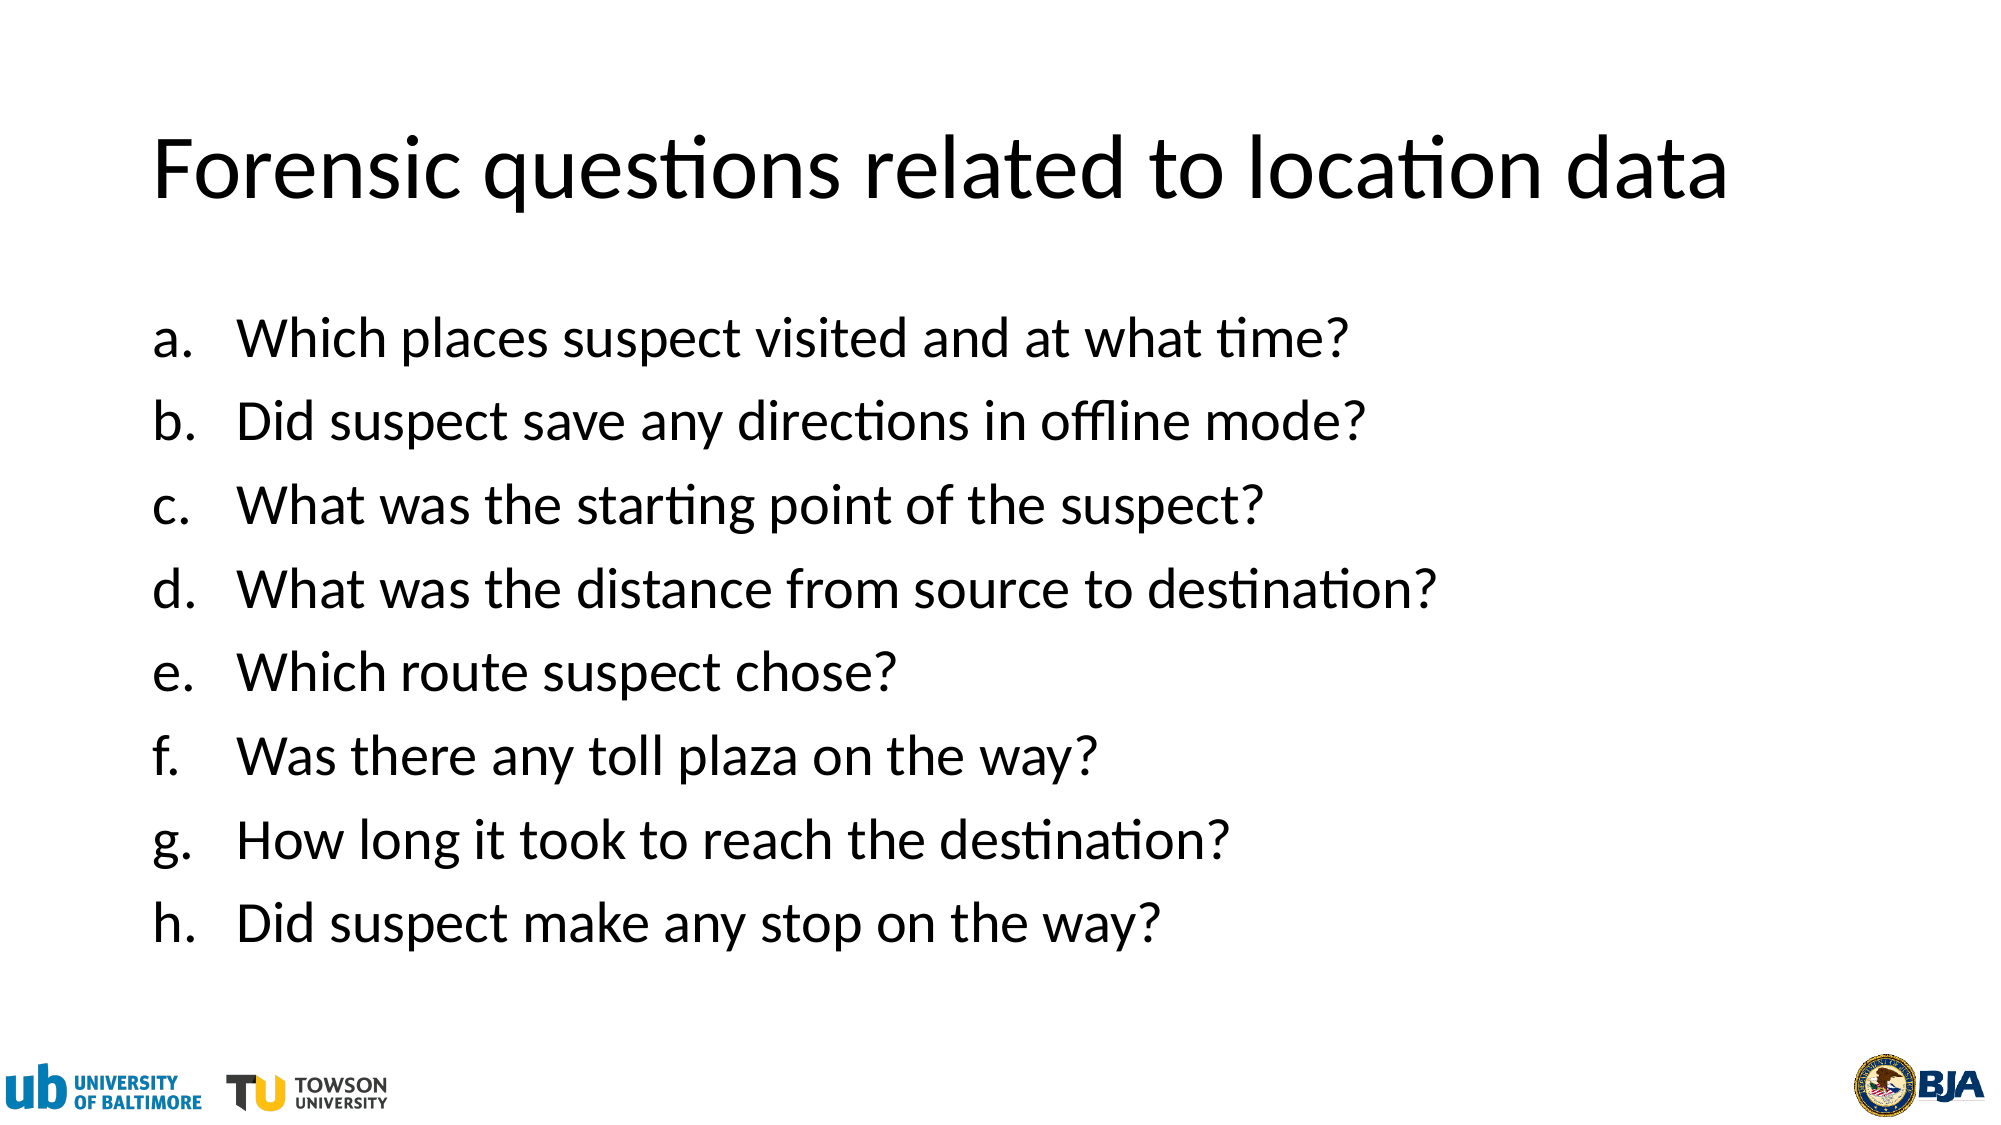

# Forensic questions related to location data
Which places suspect visited and at what time?
Did suspect save any directions in offline mode?
What was the starting point of the suspect?
What was the distance from source to destination?
Which route suspect chose?
Was there any toll plaza on the way?
How long it took to reach the destination?
Did suspect make any stop on the way?